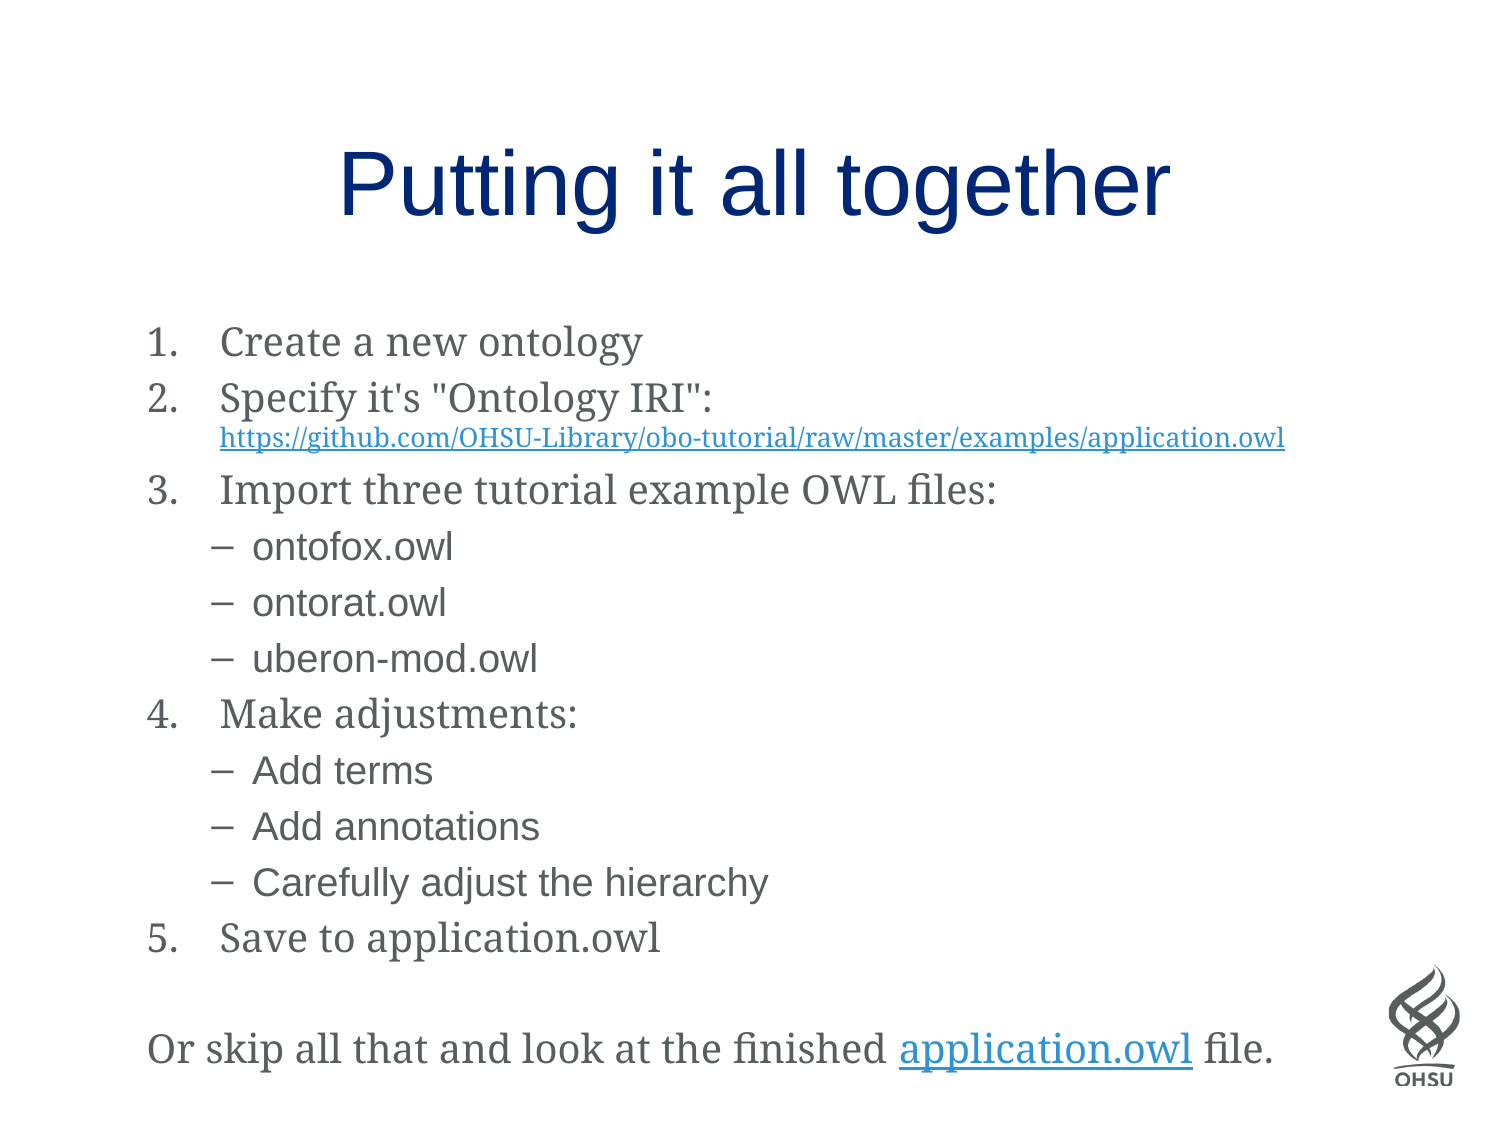

# Putting it all together
Create a new ontology
Specify it's "Ontology IRI":
https://github.com/OHSU-Library/obo-tutorial/raw/master/examples/application.owl
Import three tutorial example OWL files:
ontofox.owl
ontorat.owl
uberon-mod.owl
Make adjustments:
Add terms
Add annotations
Carefully adjust the hierarchy
Save to application.owl

Or skip all that and look at the finished application.owl file.